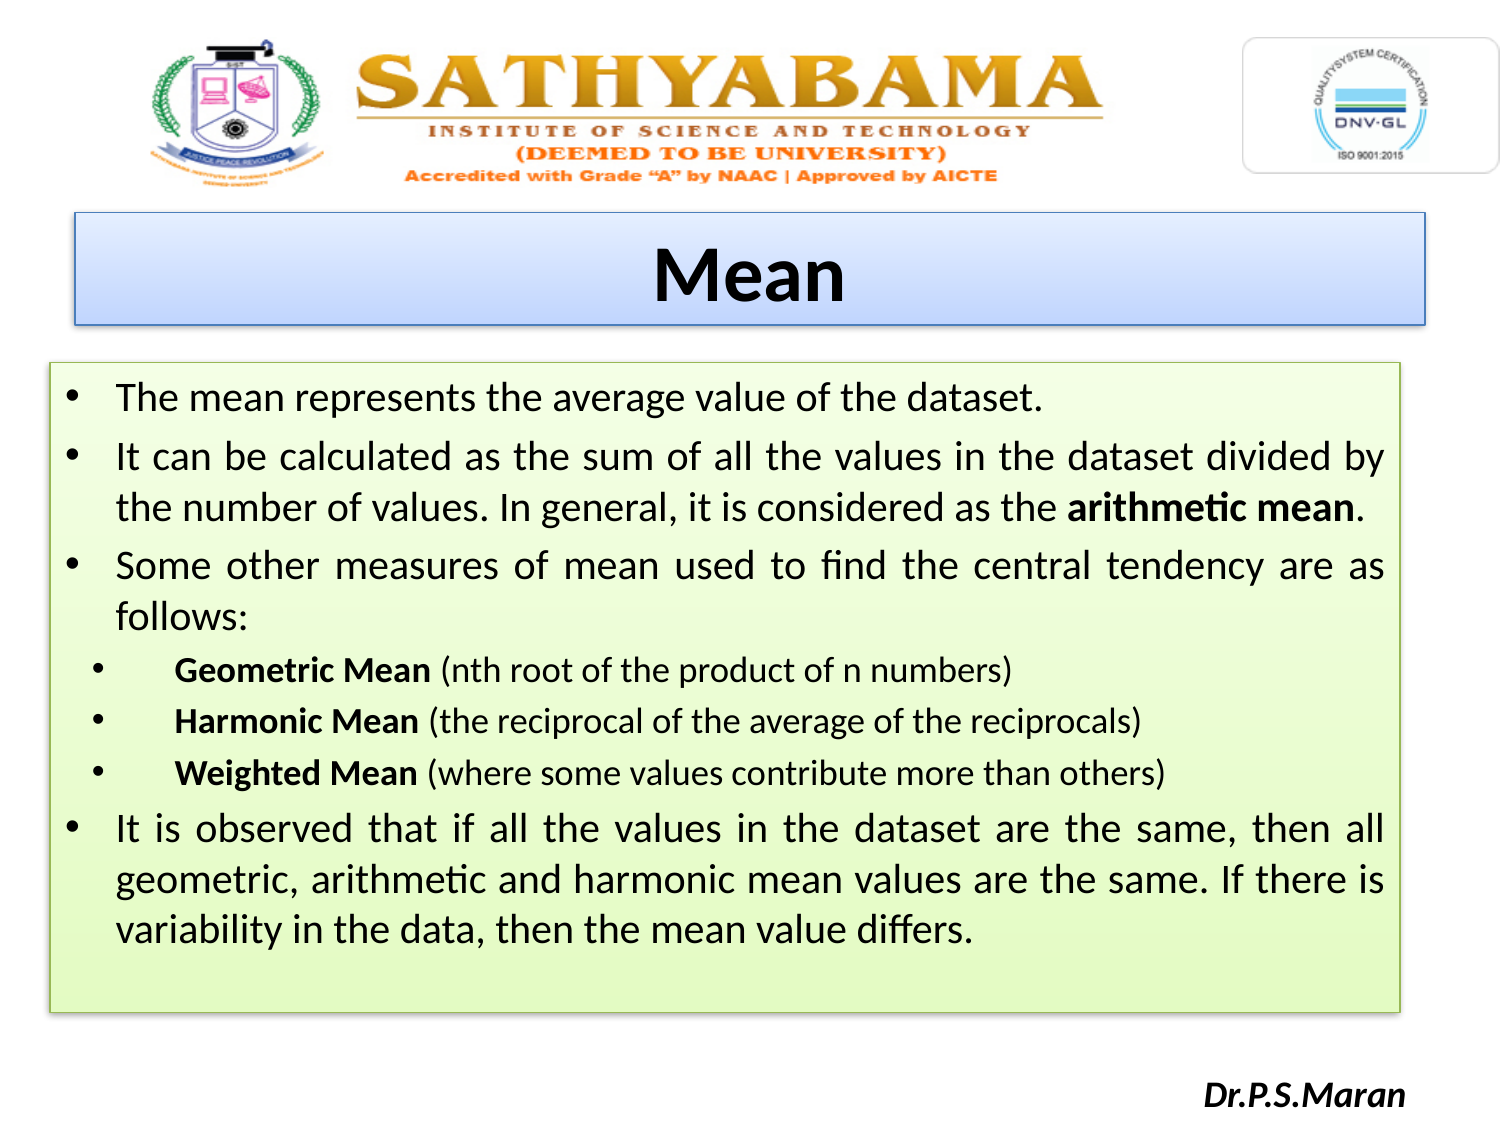

Mean
The mean represents the average value of the dataset.
It can be calculated as the sum of all the values in the dataset divided by the number of values. In general, it is considered as the arithmetic mean.
Some other measures of mean used to find the central tendency are as follows:
Geometric Mean (nth root of the product of n numbers)
Harmonic Mean (the reciprocal of the average of the reciprocals)
Weighted Mean (where some values contribute more than others)
It is observed that if all the values in the dataset are the same, then all geometric, arithmetic and harmonic mean values are the same. If there is variability in the data, then the mean value differs.